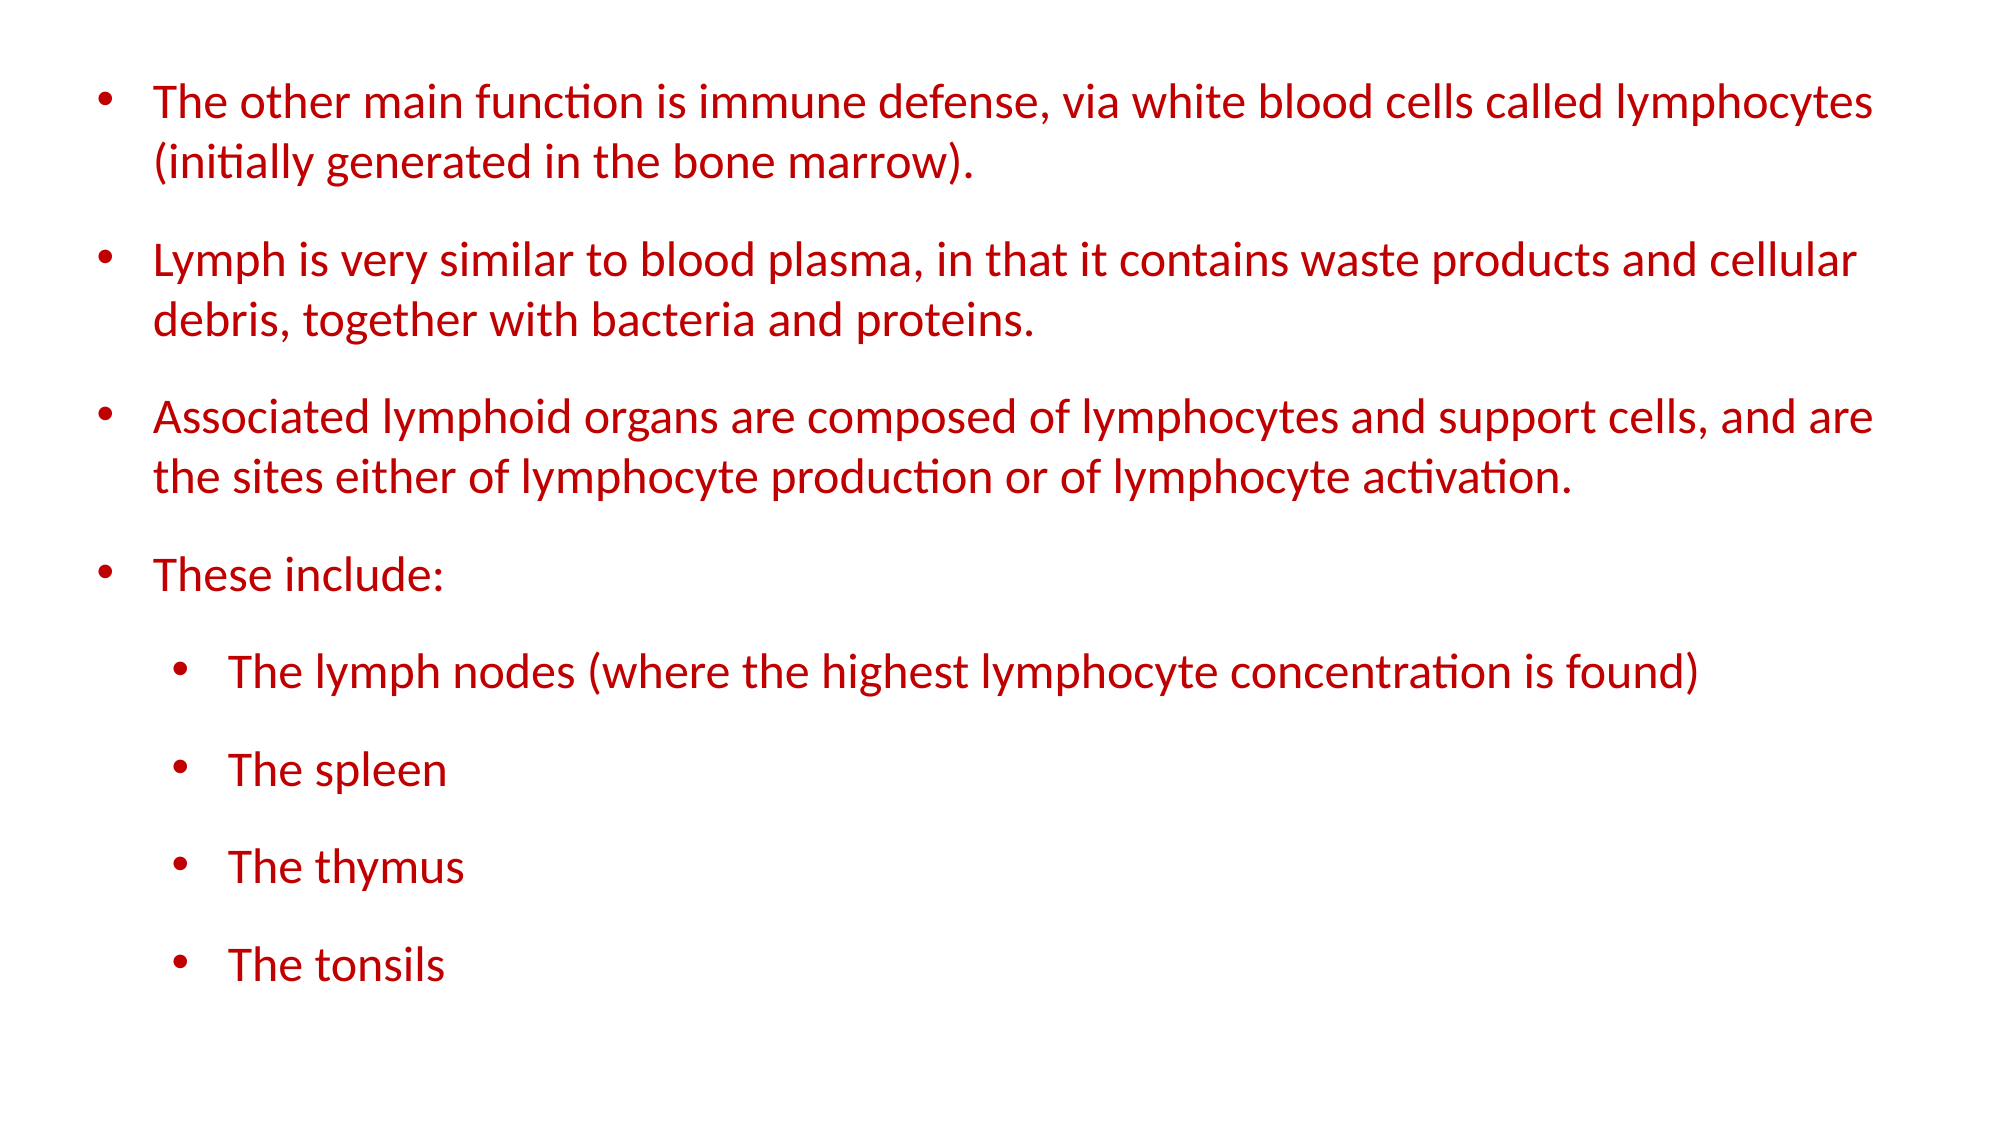

The other main function is immune defense, via white blood cells called lymphocytes (initially generated in the bone marrow).
Lymph is very similar to blood plasma, in that it contains waste products and cellular debris, together with bacteria and proteins.
Associated lymphoid organs are composed of lymphocytes and support cells, and are the sites either of lymphocyte production or of lymphocyte activation.
These include:
The lymph nodes (where the highest lymphocyte concentration is found)
The spleen
The thymus
The tonsils